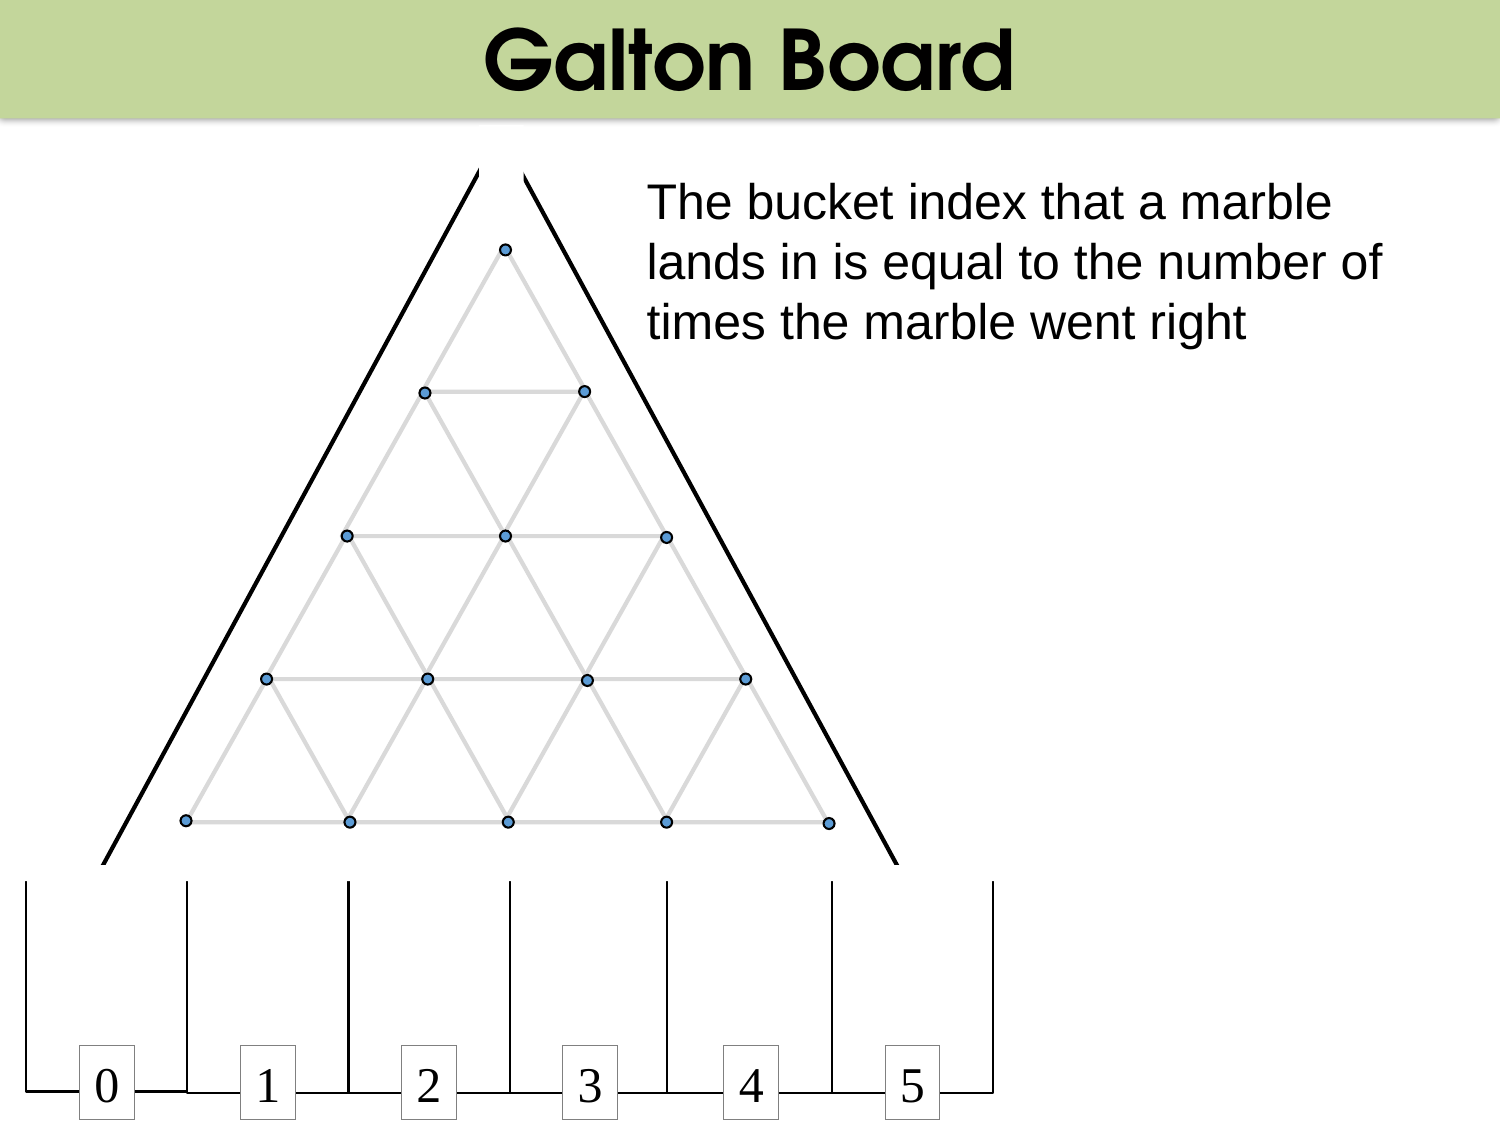

Galton Board

The bucket index that a marble lands in is equal to the number of times the marble went right
0
1
2
3
4
5